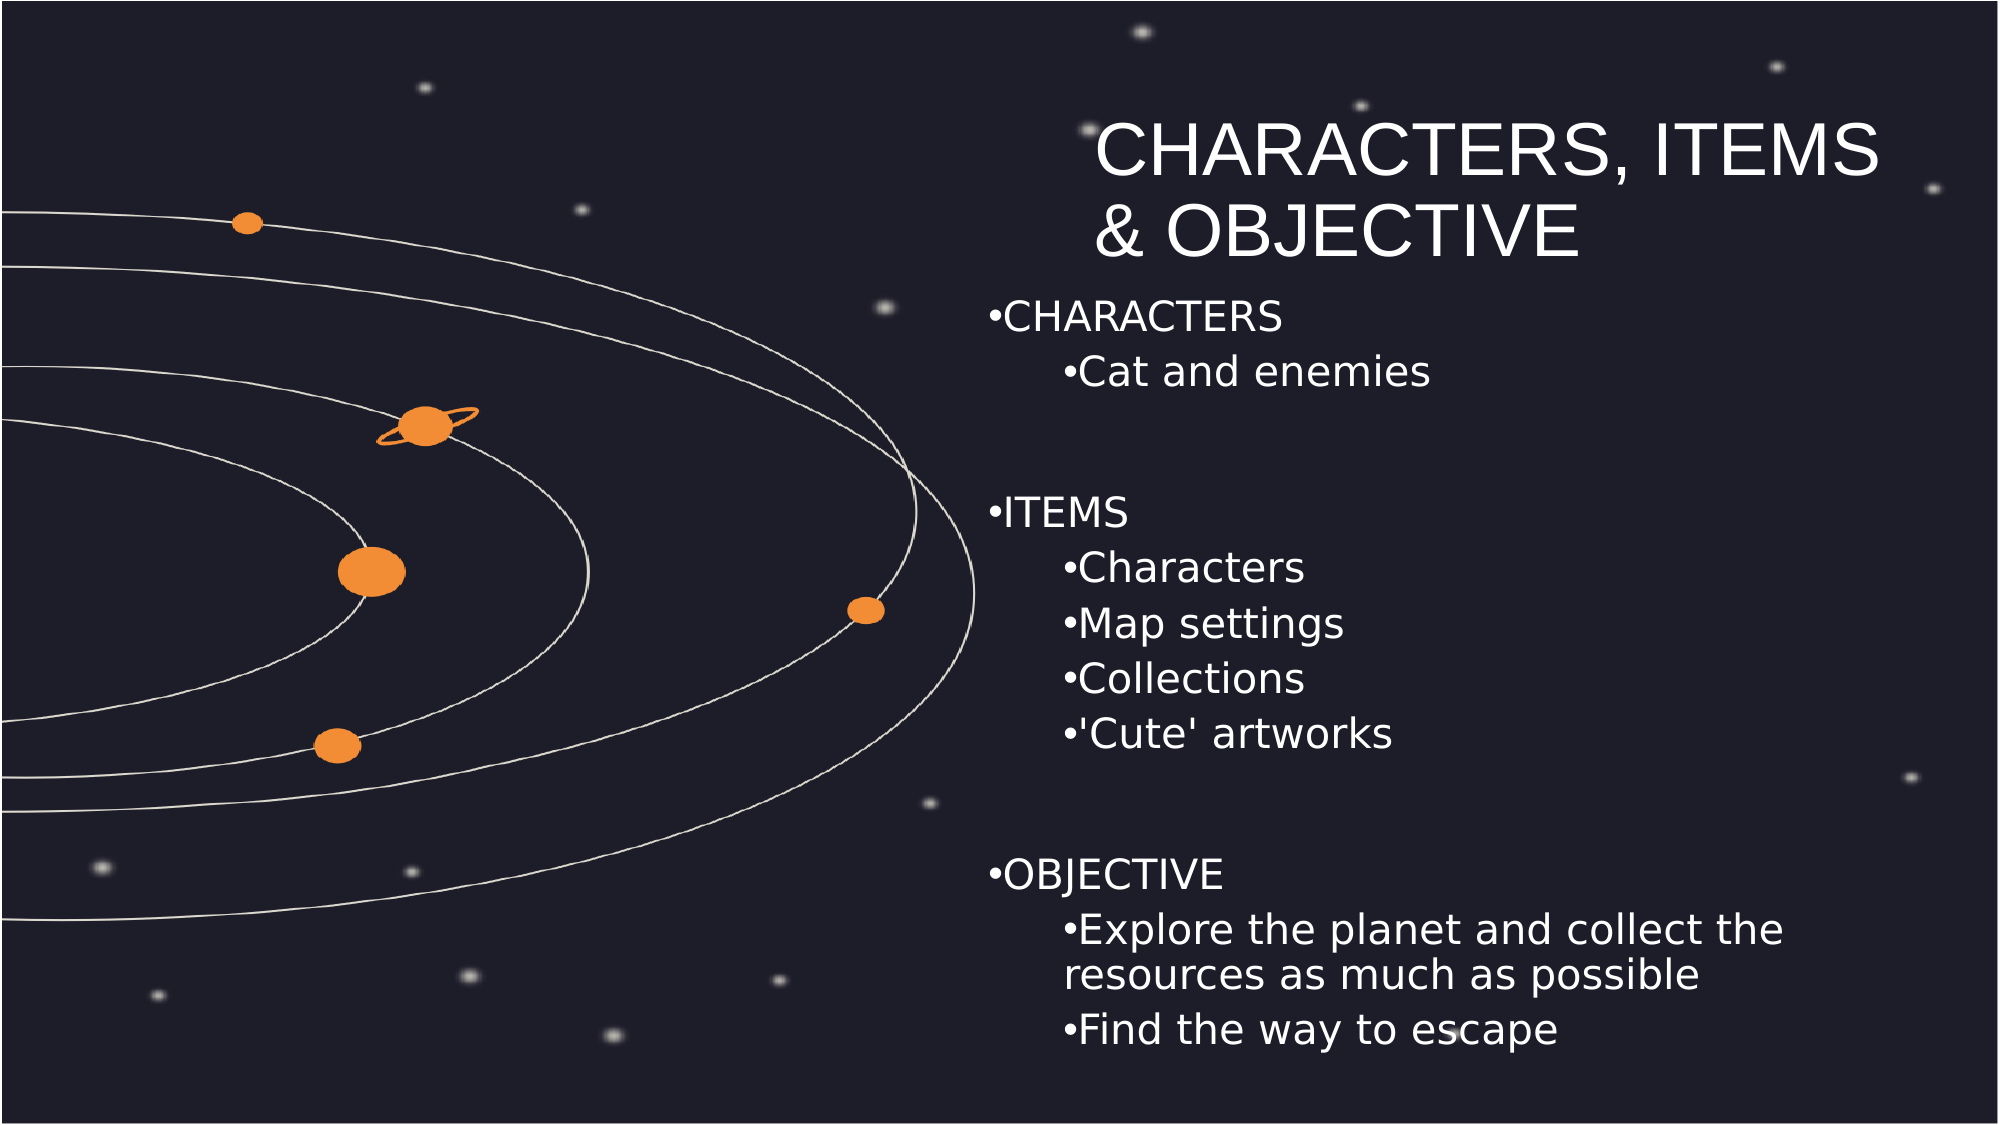

# Characters, items & objective
CHARACTERS​
Cat and enemies​

ITEMS​
Characters​
Map settings​
Collections​
'Cute' artworks​

OBJECTIVE​
Explore the planet and collect the resources as much as possible​
Find the way to escape